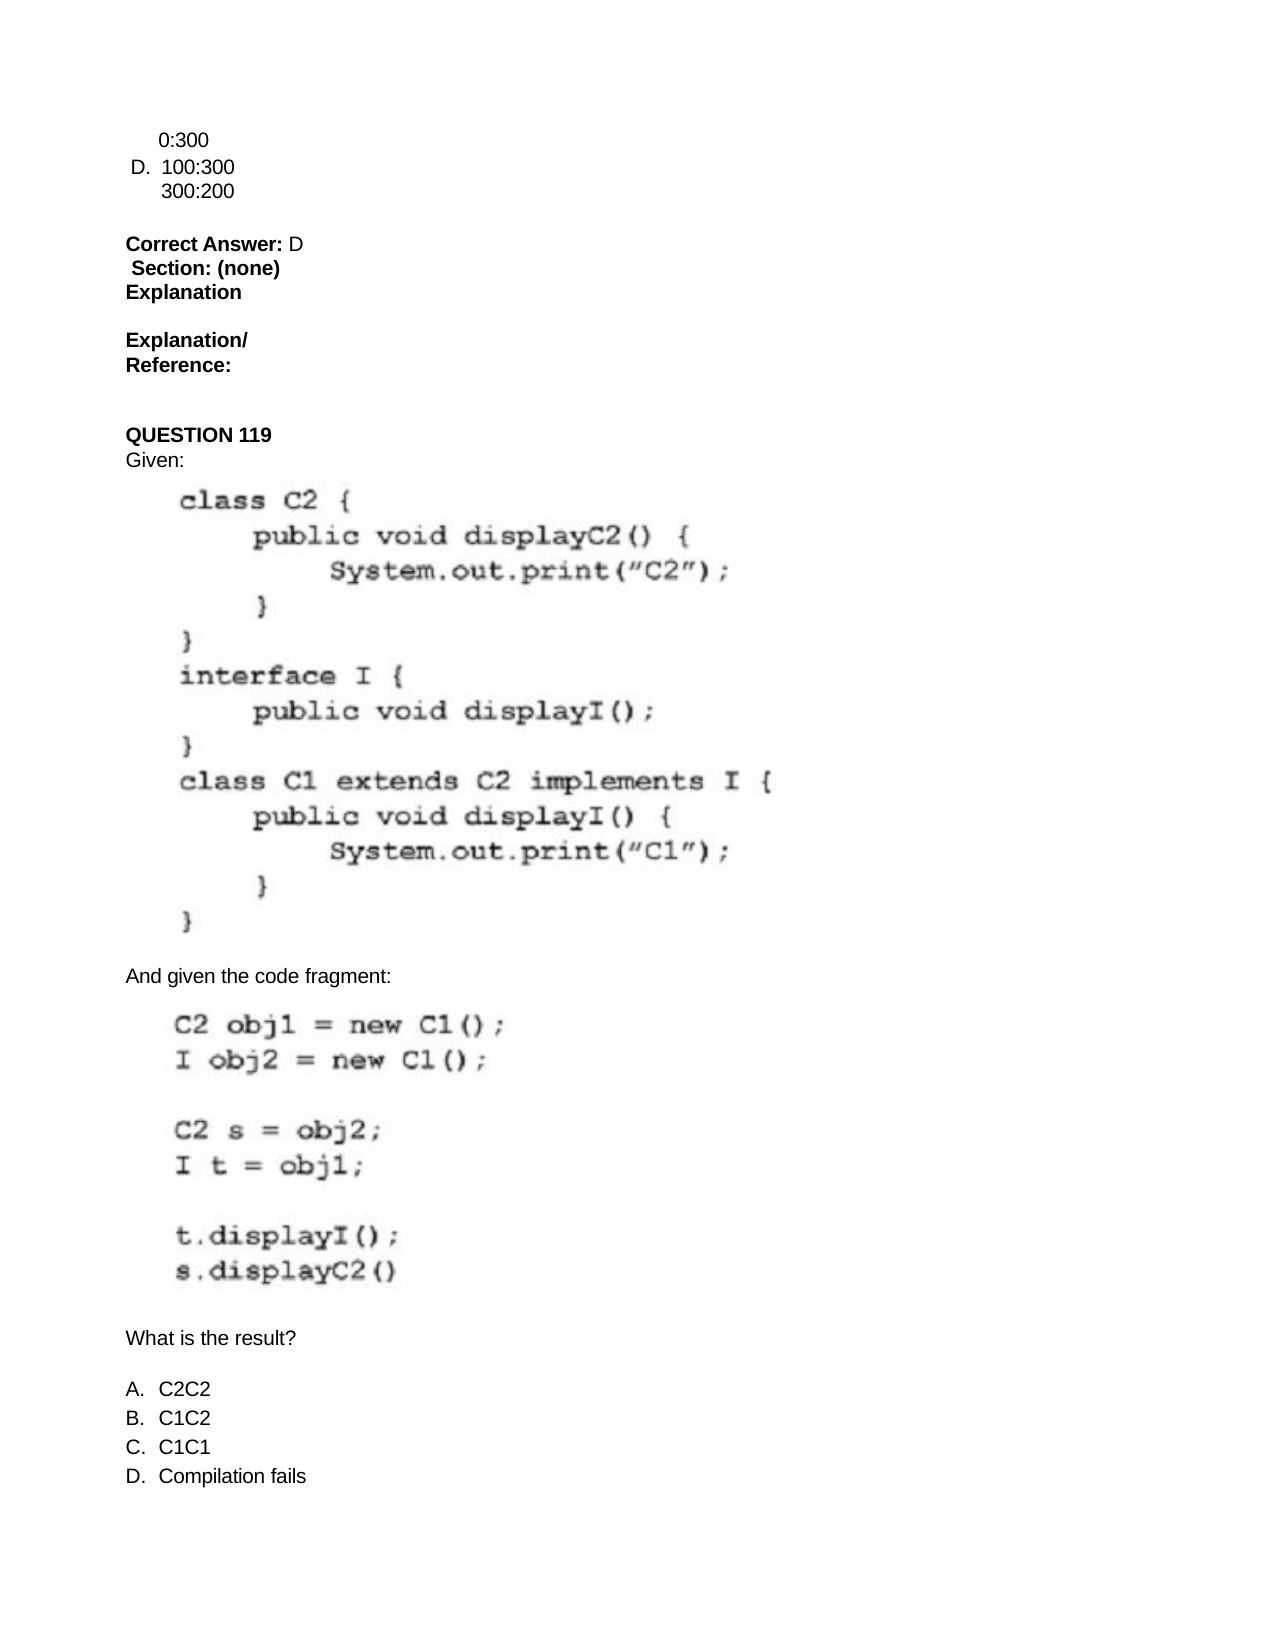

0:300
D. 100:300
300:200

Correct Answer: D  Section: (none)  Explanation

Explanation/Reference:

QUESTION 119
Given:

And given the code fragment:

What is the result?

C2C2
C1C2
C1C1
Compilation fails